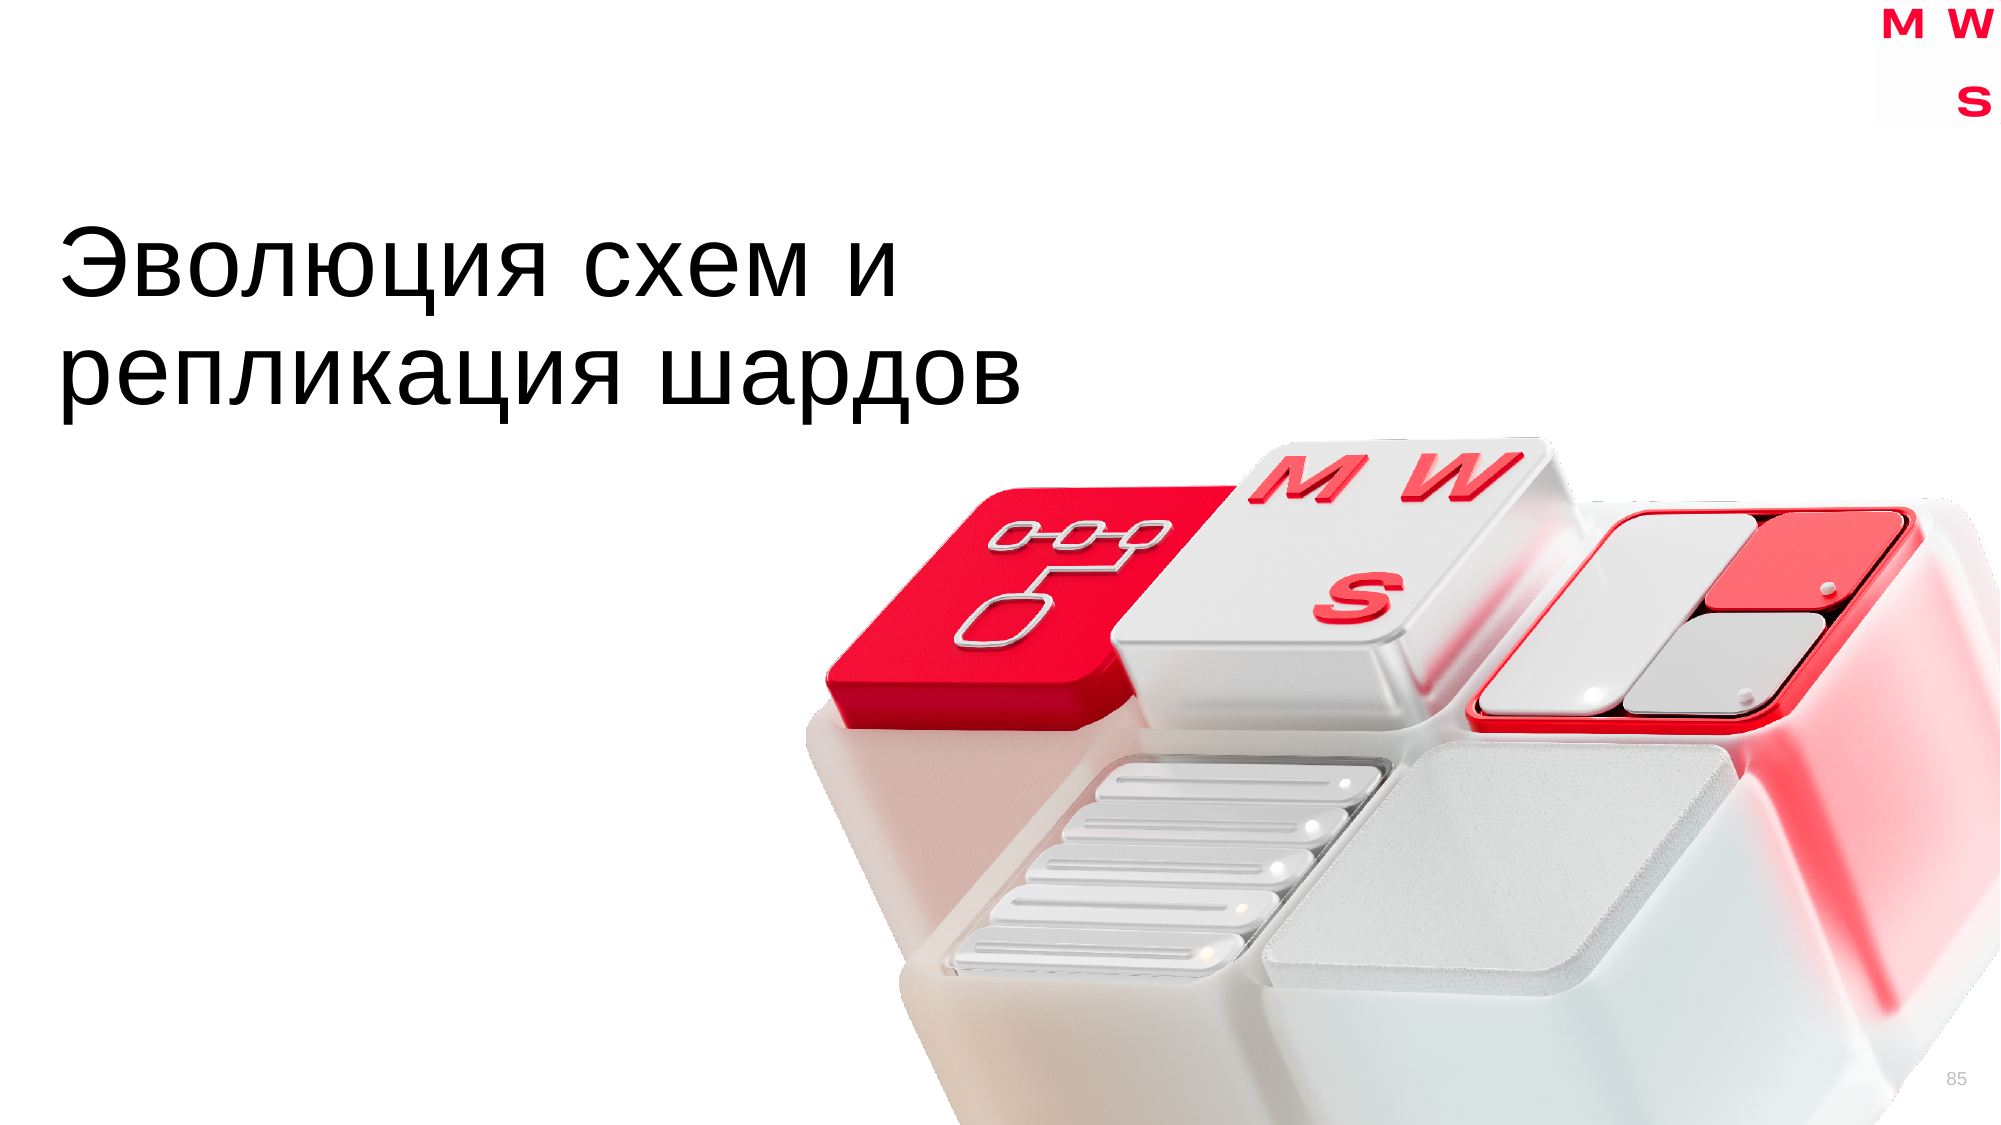

# Эволюция схем и репликация шардов
85